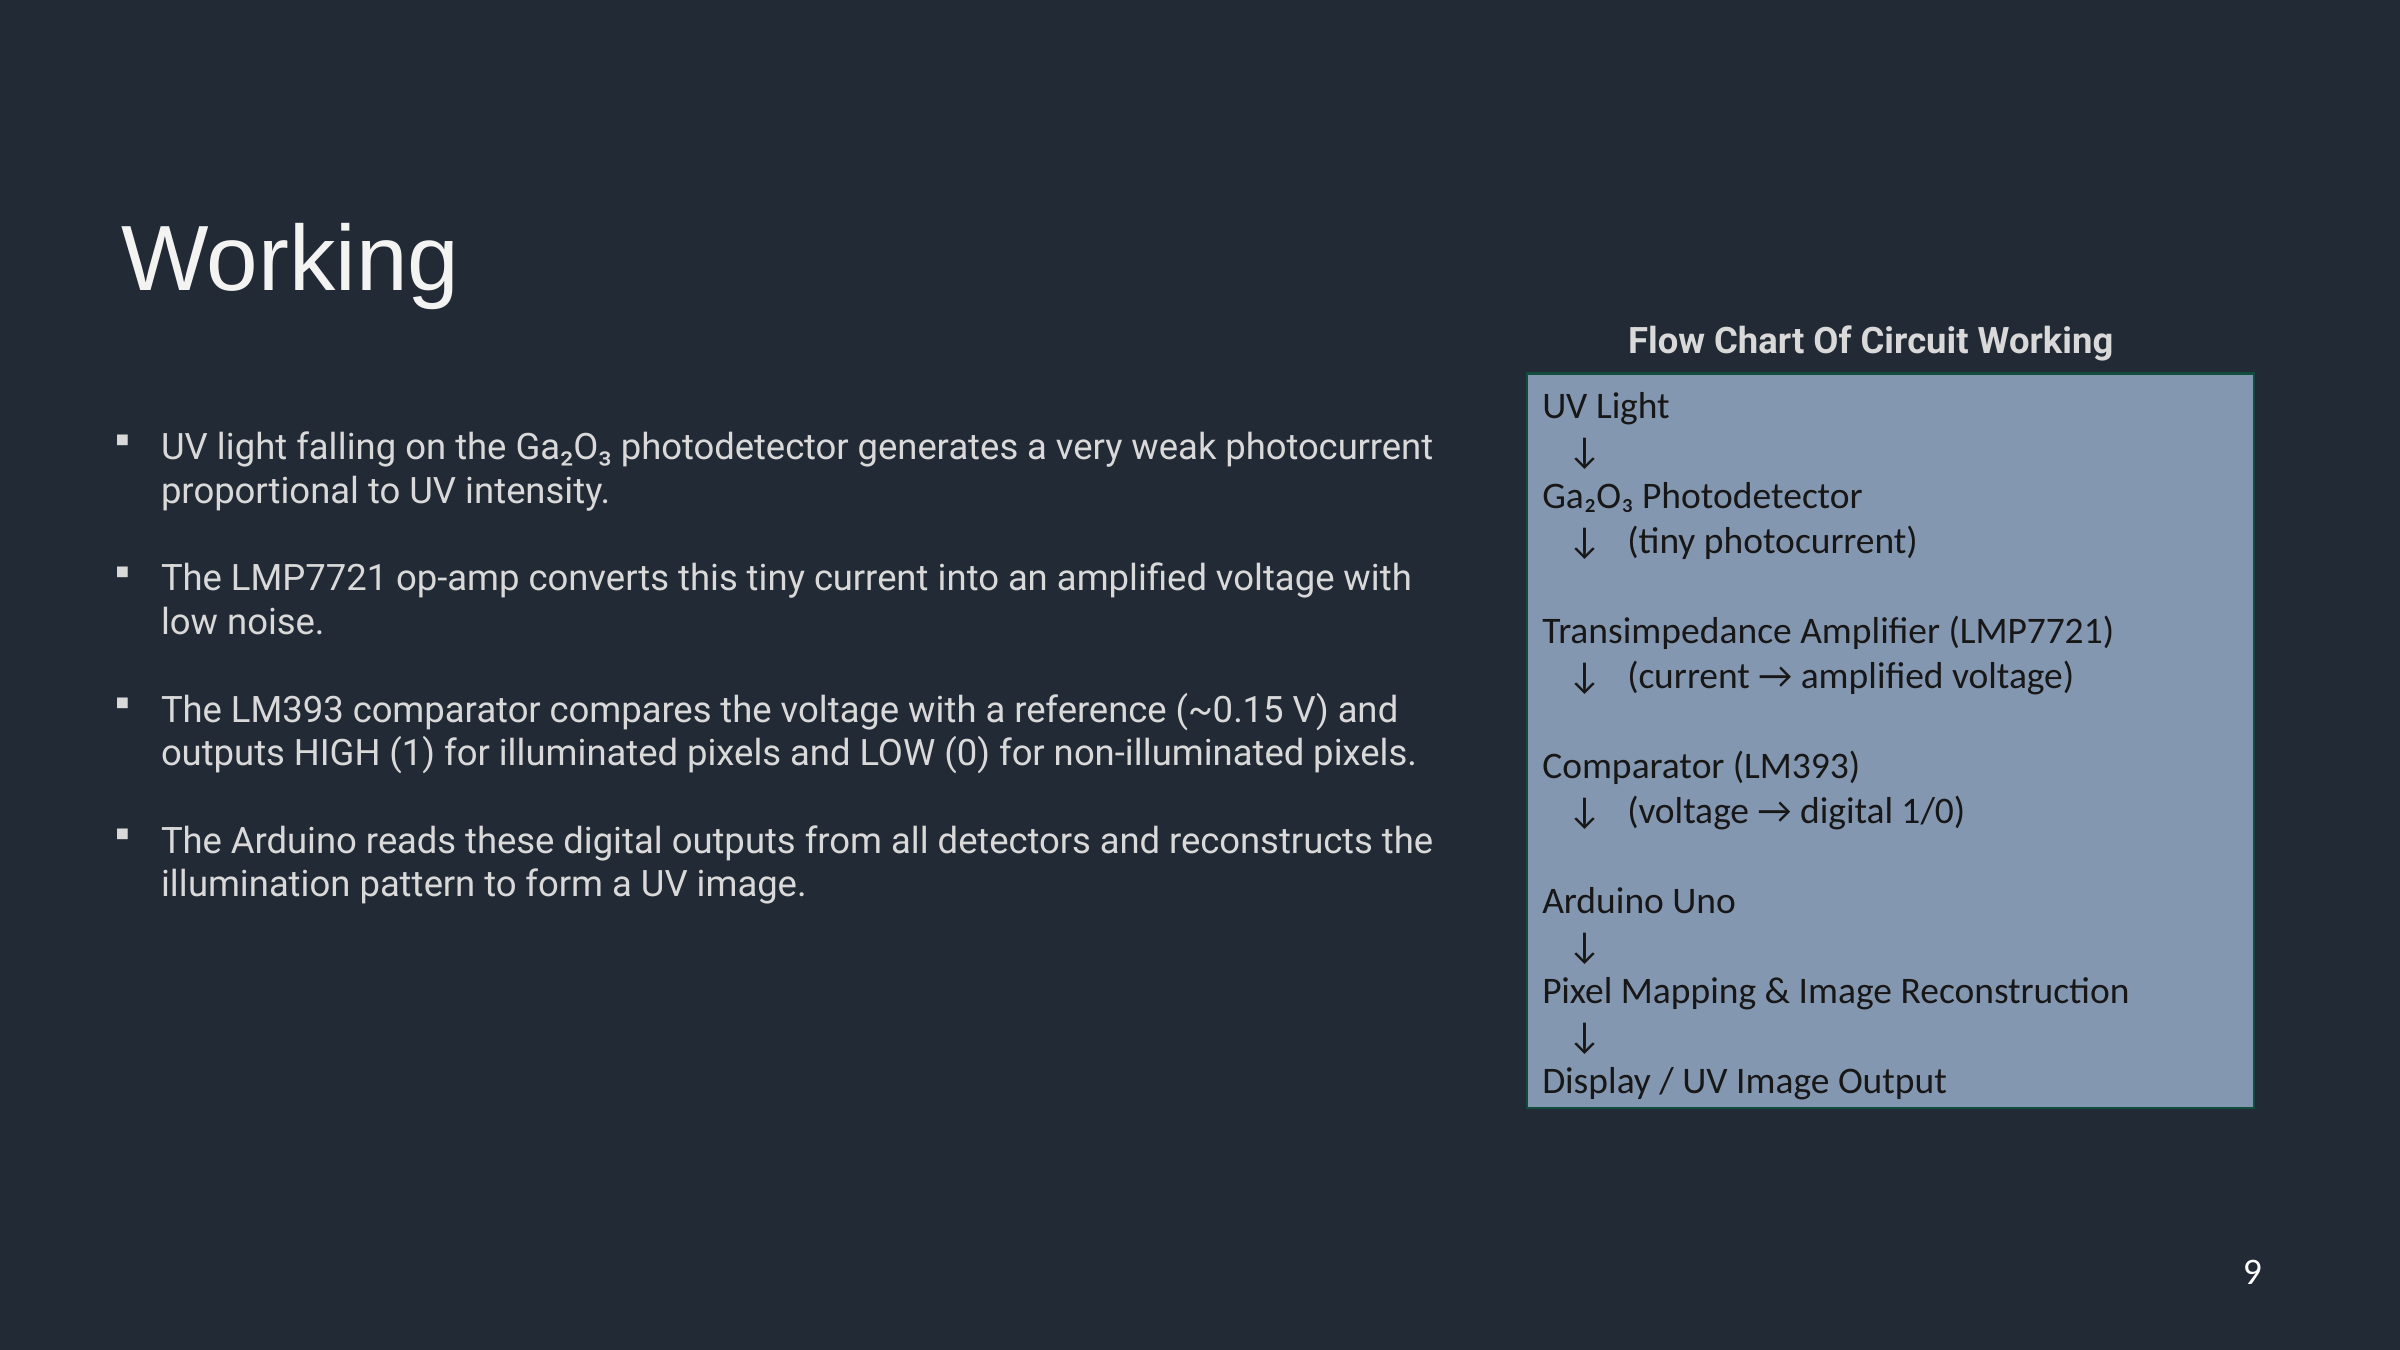

Working
Flow Chart Of Circuit Working

UV light falling on the Ga₂O₃ photodetector generates a very weak photocurrent proportional to UV intensity.

The LMP7721 op-amp converts this tiny current into an amplified voltage with low noise.

The LM393 comparator compares the voltage with a reference (~0.15 V) and outputs HIGH (1) for illuminated pixels and LOW (0) for non-illuminated pixels.

The Arduino reads these digital outputs from all detectors and reconstructs the illumination pattern to form a UV image.
UV Light
   ↓
Ga₂O₃ Photodetector
   ↓   (tiny photocurrent)

Transimpedance Amplifier (LMP7721)
   ↓   (current → amplified voltage)

Comparator (LM393)
   ↓   (voltage → digital 1/0)

Arduino Uno
   ↓
Pixel Mapping & Image Reconstruction
   ↓
Display / UV Image Output
9